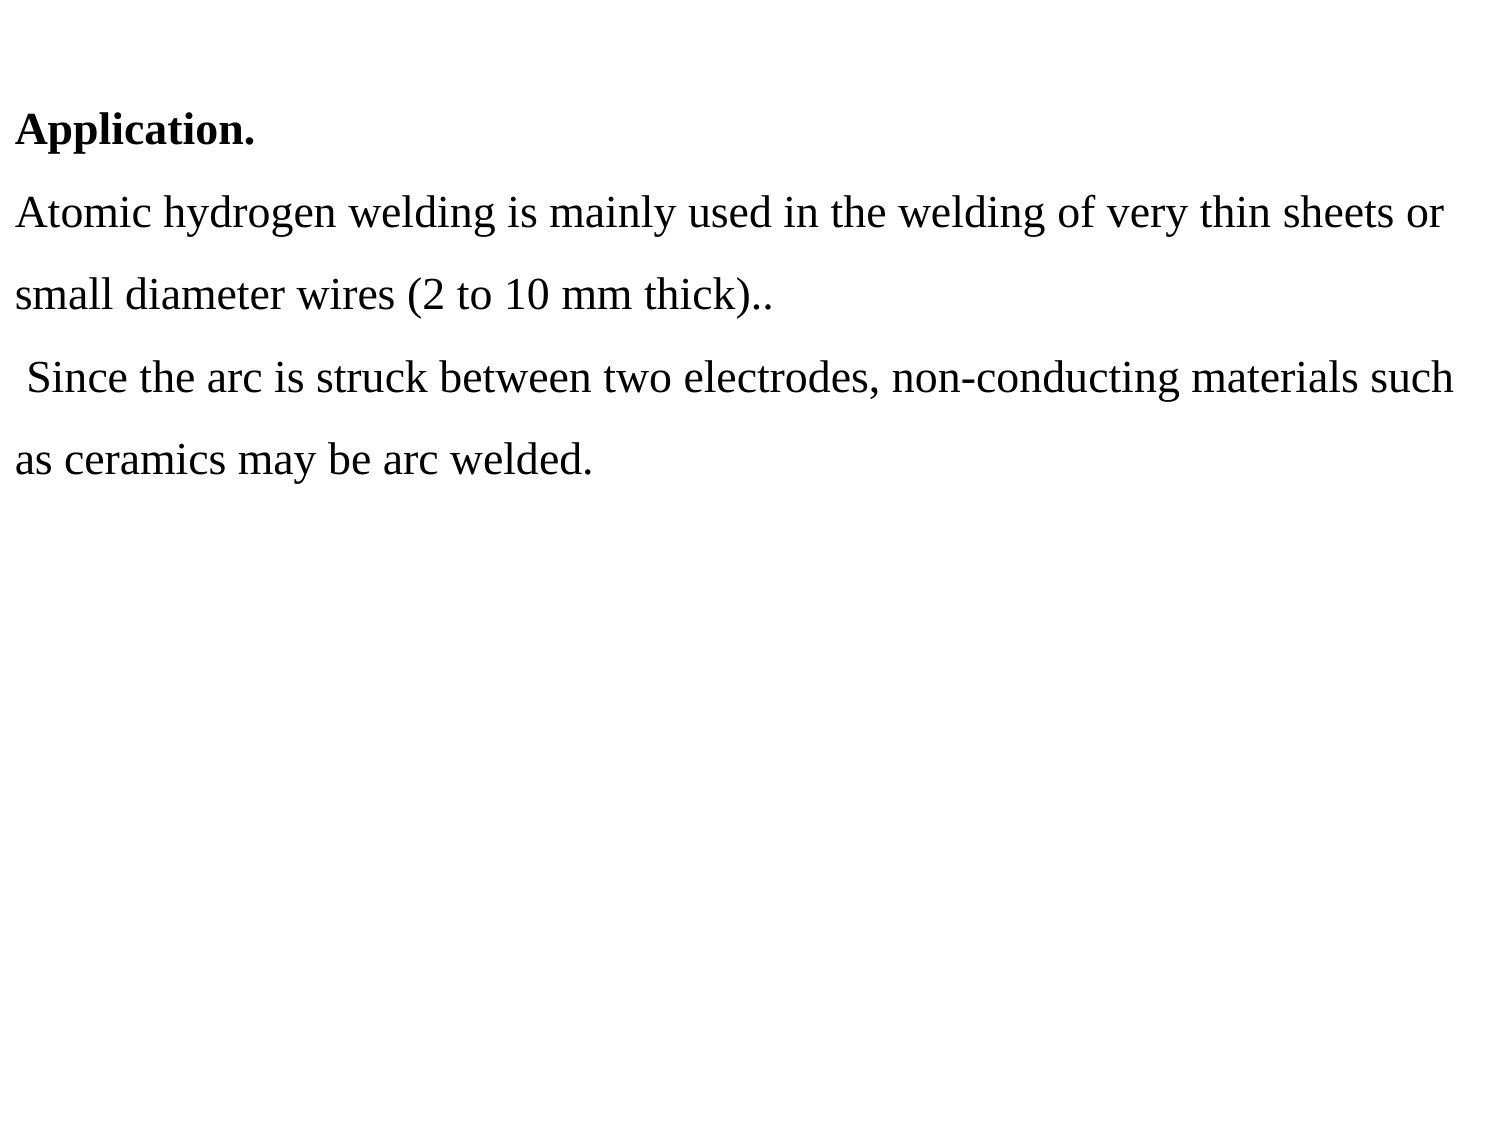

Application.
Atomic hydrogen welding is mainly used in the welding of very thin sheets or small diameter wires (2 to 10 mm thick)..
 Since the arc is struck between two electrodes, non-conducting materials such as ceramics may be arc welded.